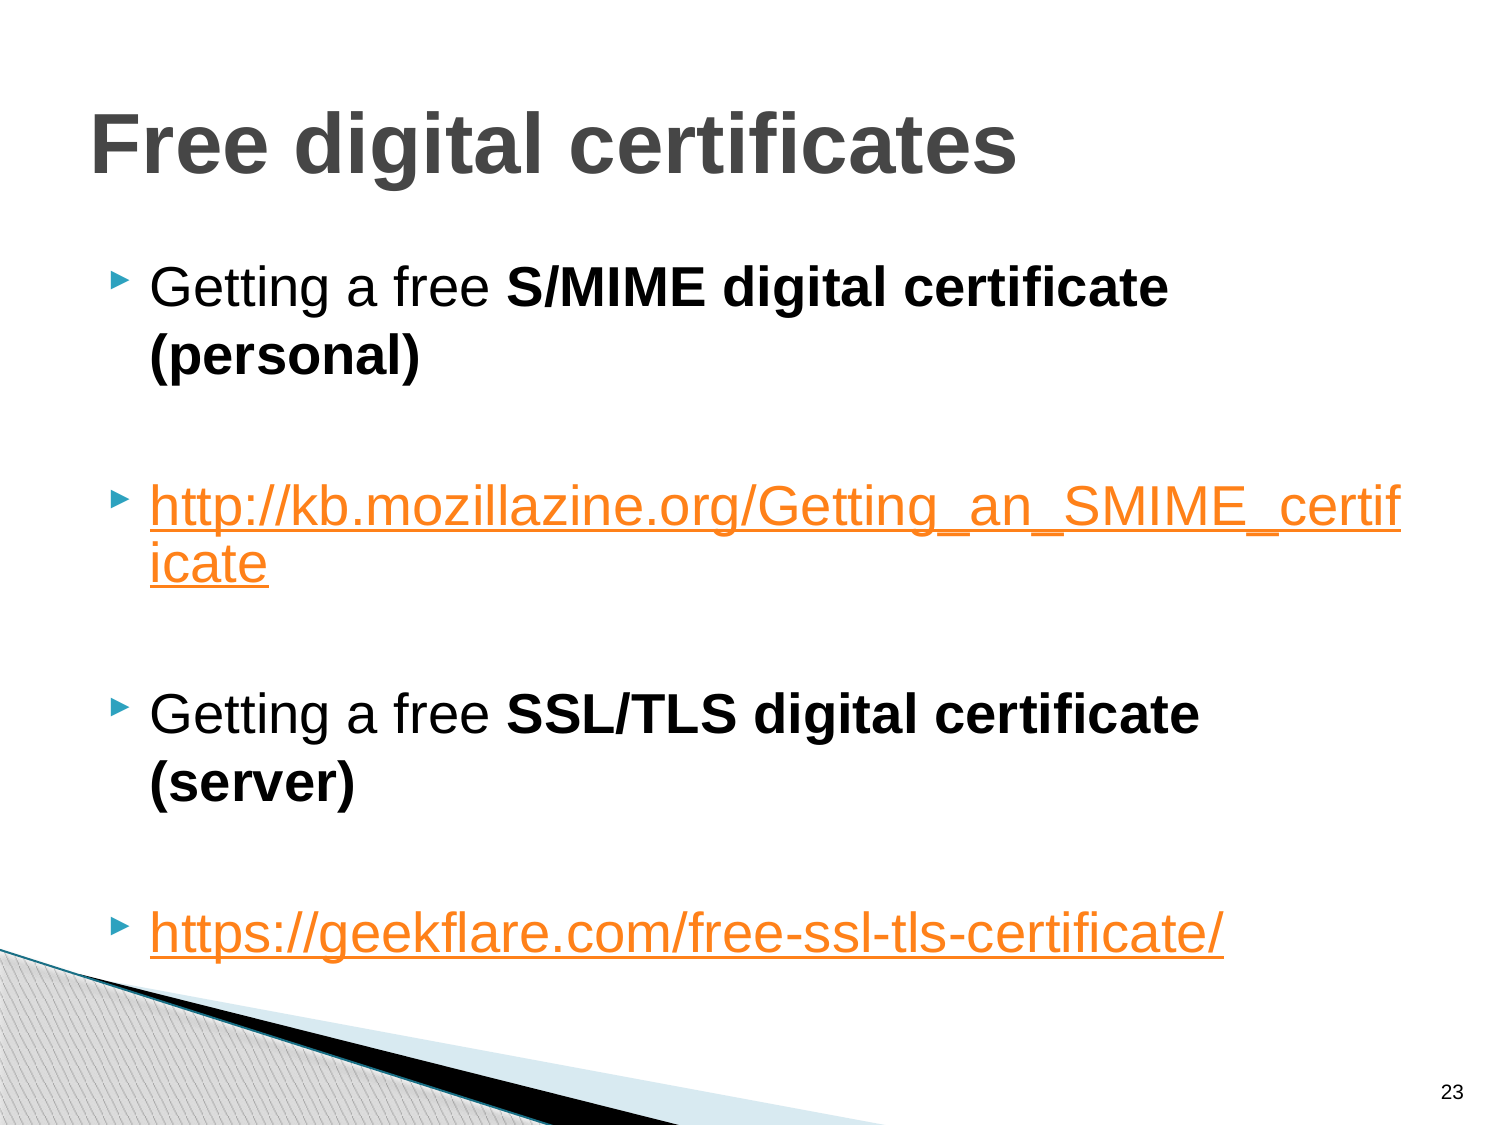

# Free digital certificates
Getting a free S/MIME digital certificate (personal)

http://kb.mozillazine.org/Getting_an_SMIME_certificate

Getting a free SSL/TLS digital certificate (server)

https://geekflare.com/free-ssl-tls-certificate/

23